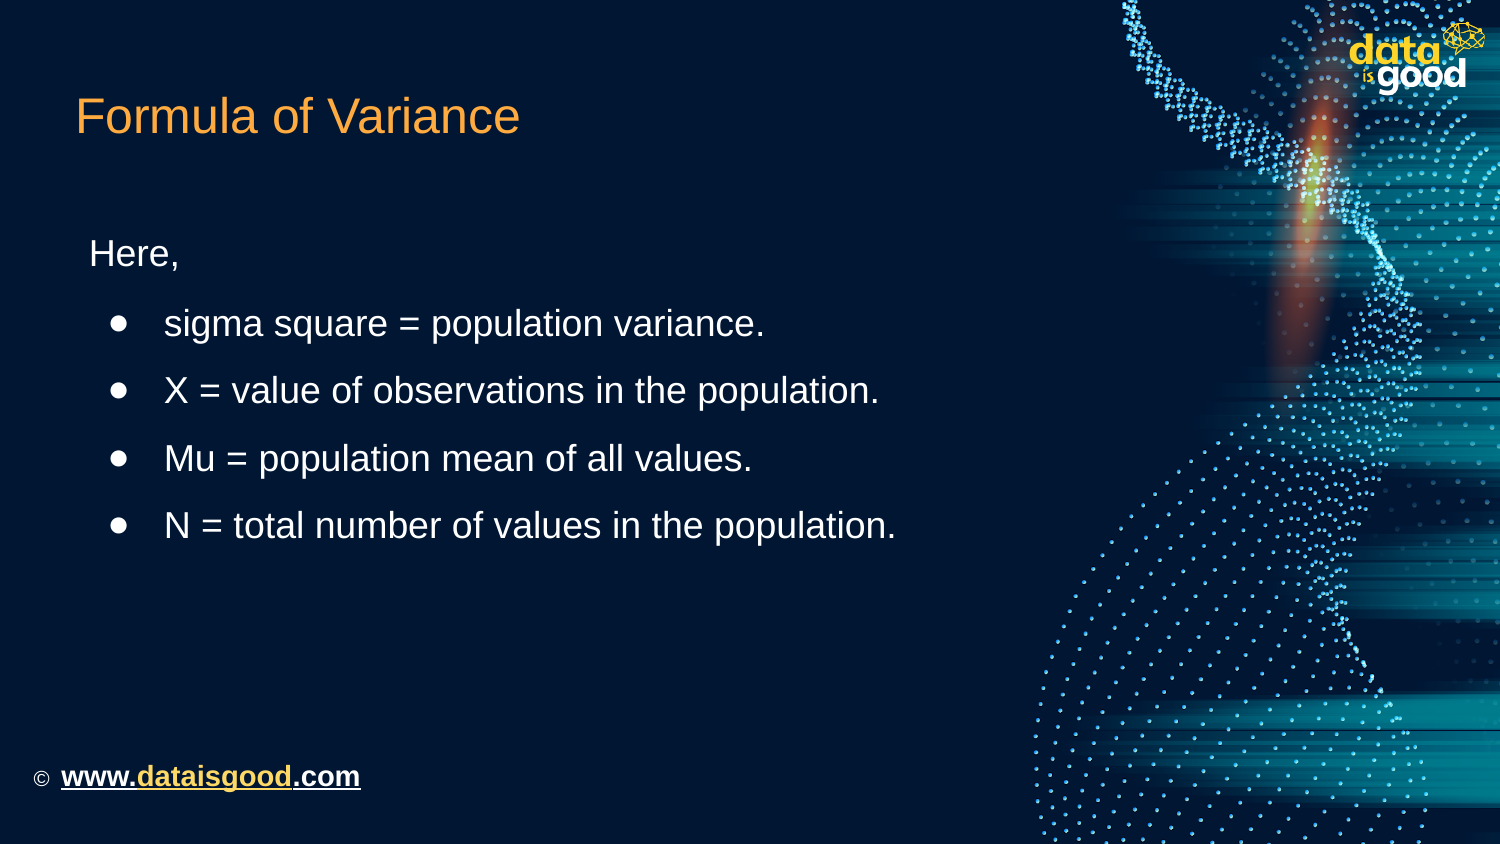

# Formula of Variance
Here,
sigma square = population variance.
X = value of observations in the population.
Mu = population mean of all values.
N = total number of values in the population.